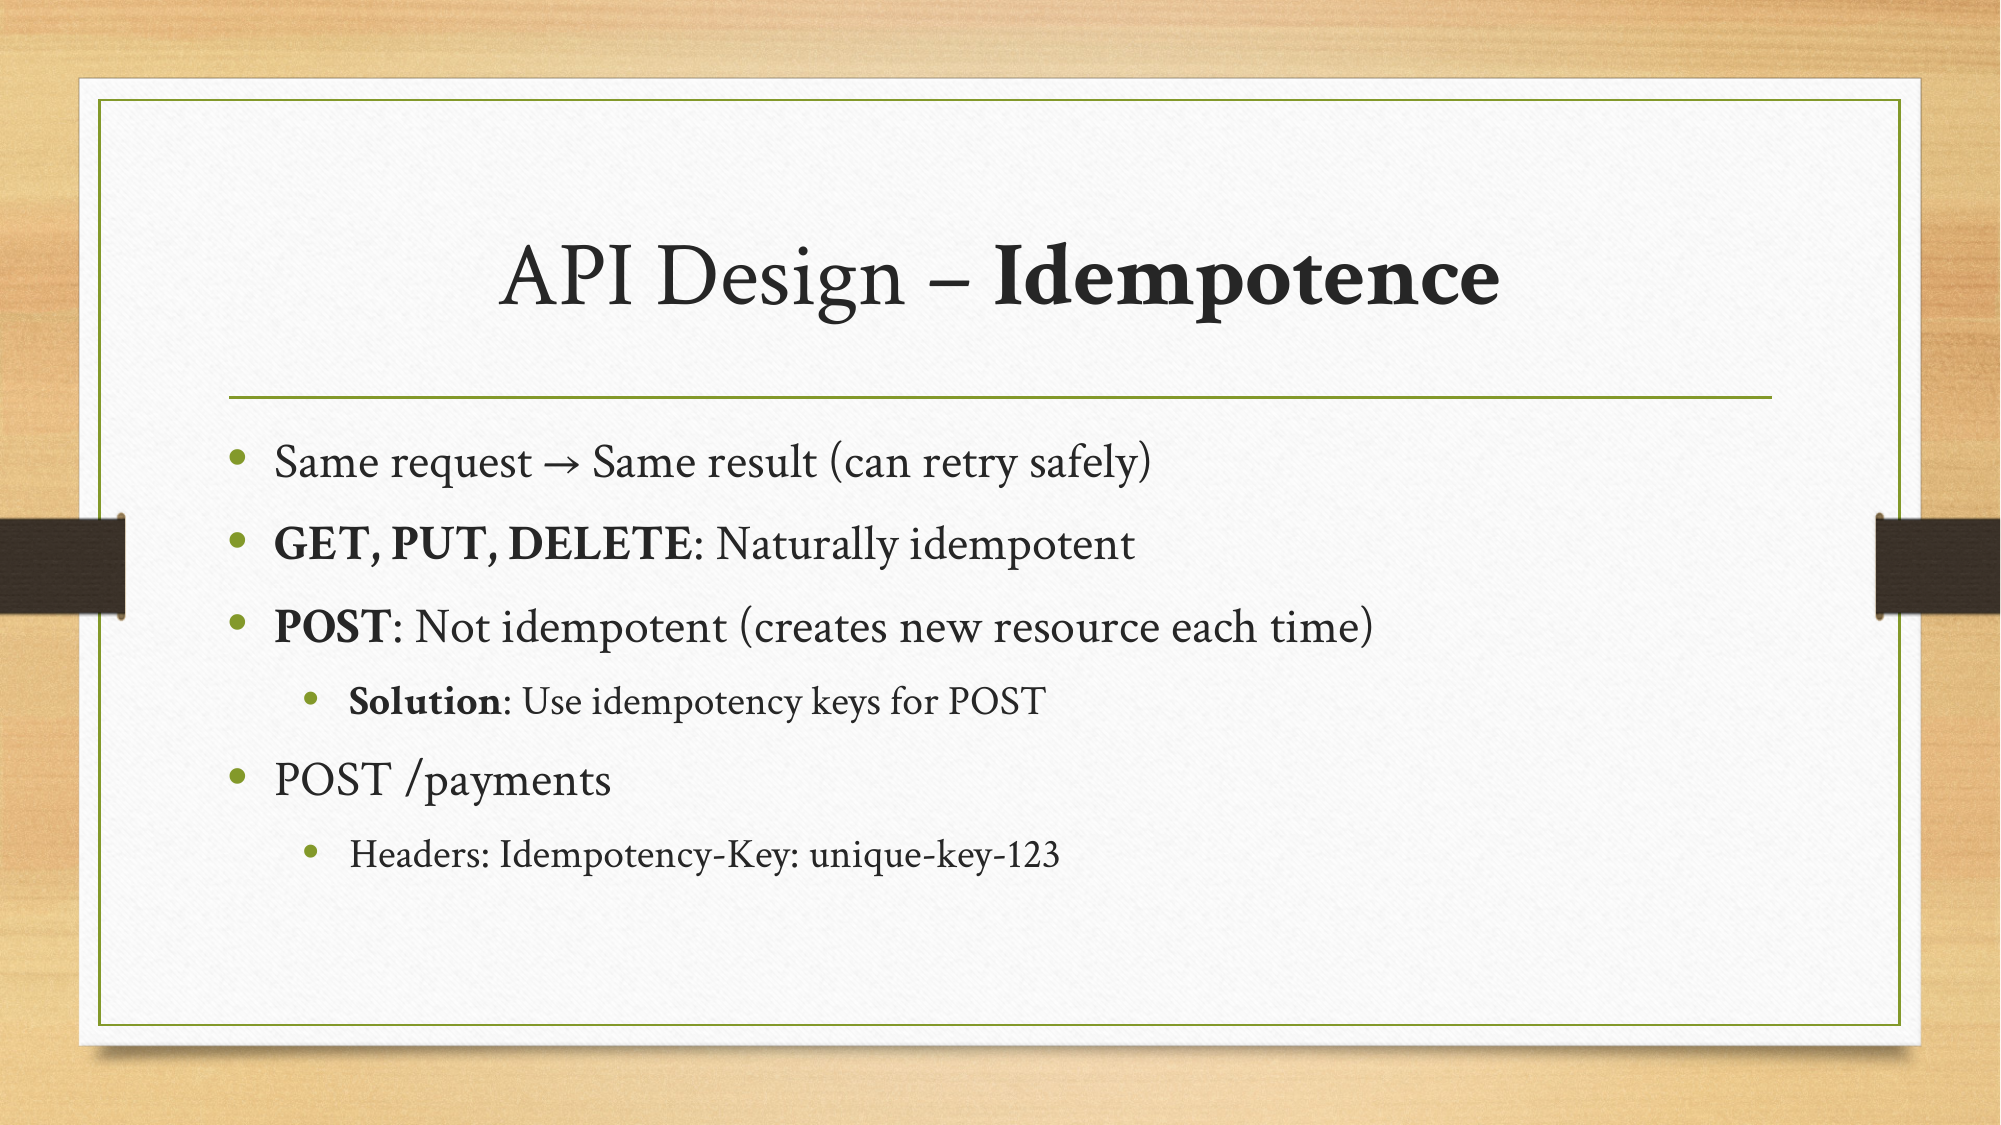

# API Design – Idempotence
Same request → Same result (can retry safely)
GET, PUT, DELETE: Naturally idempotent
POST: Not idempotent (creates new resource each time)
Solution: Use idempotency keys for POST
POST /payments
Headers: Idempotency-Key: unique-key-123